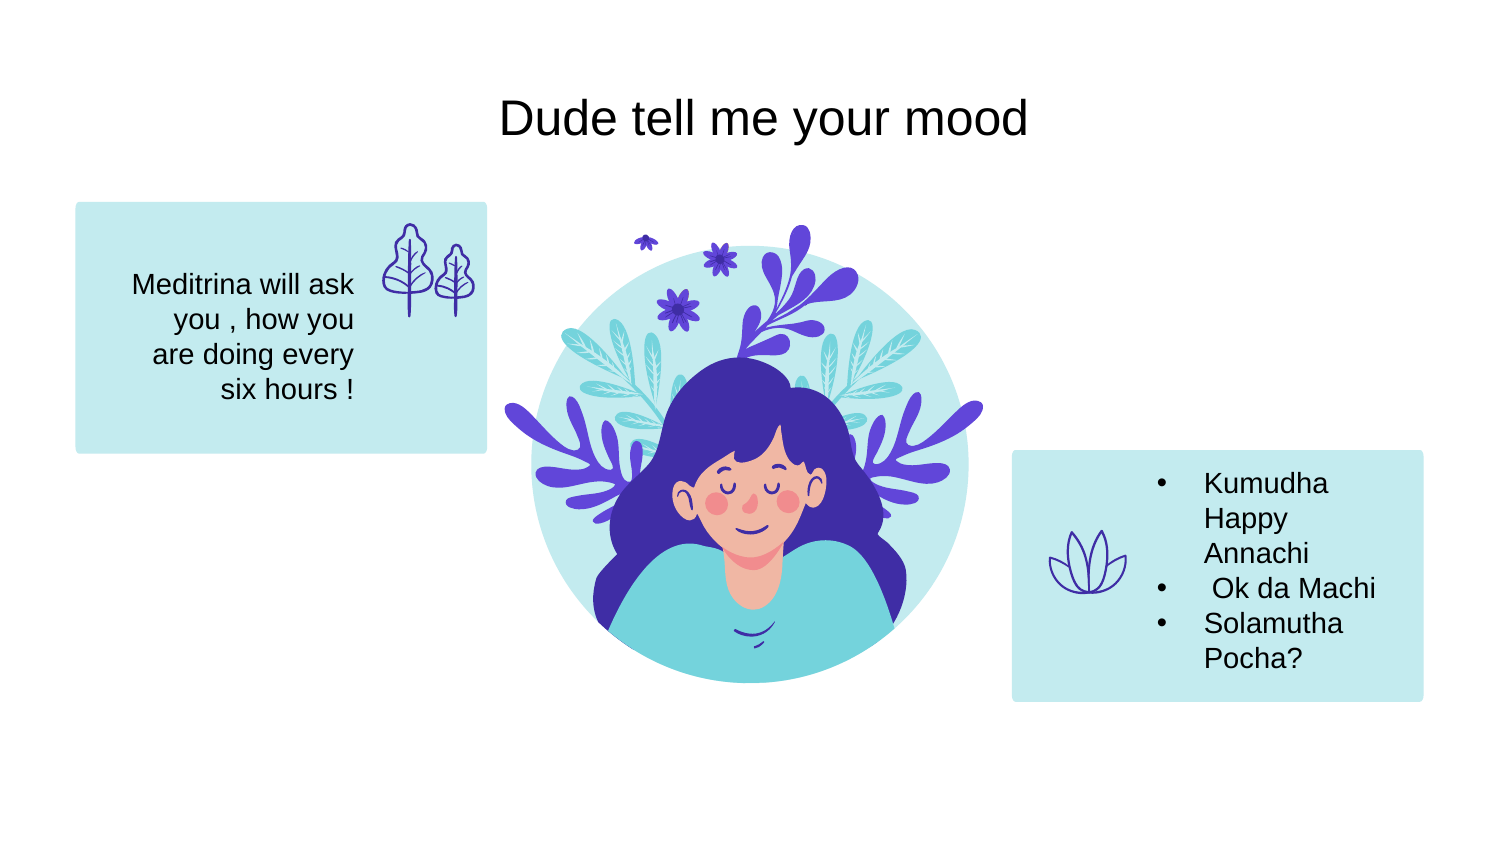

# Dude tell me your mood

Meditrina will ask you , how you are doing every six hours !

Kumudha Happy Annachi
 Ok da Machi
Solamutha Pocha?